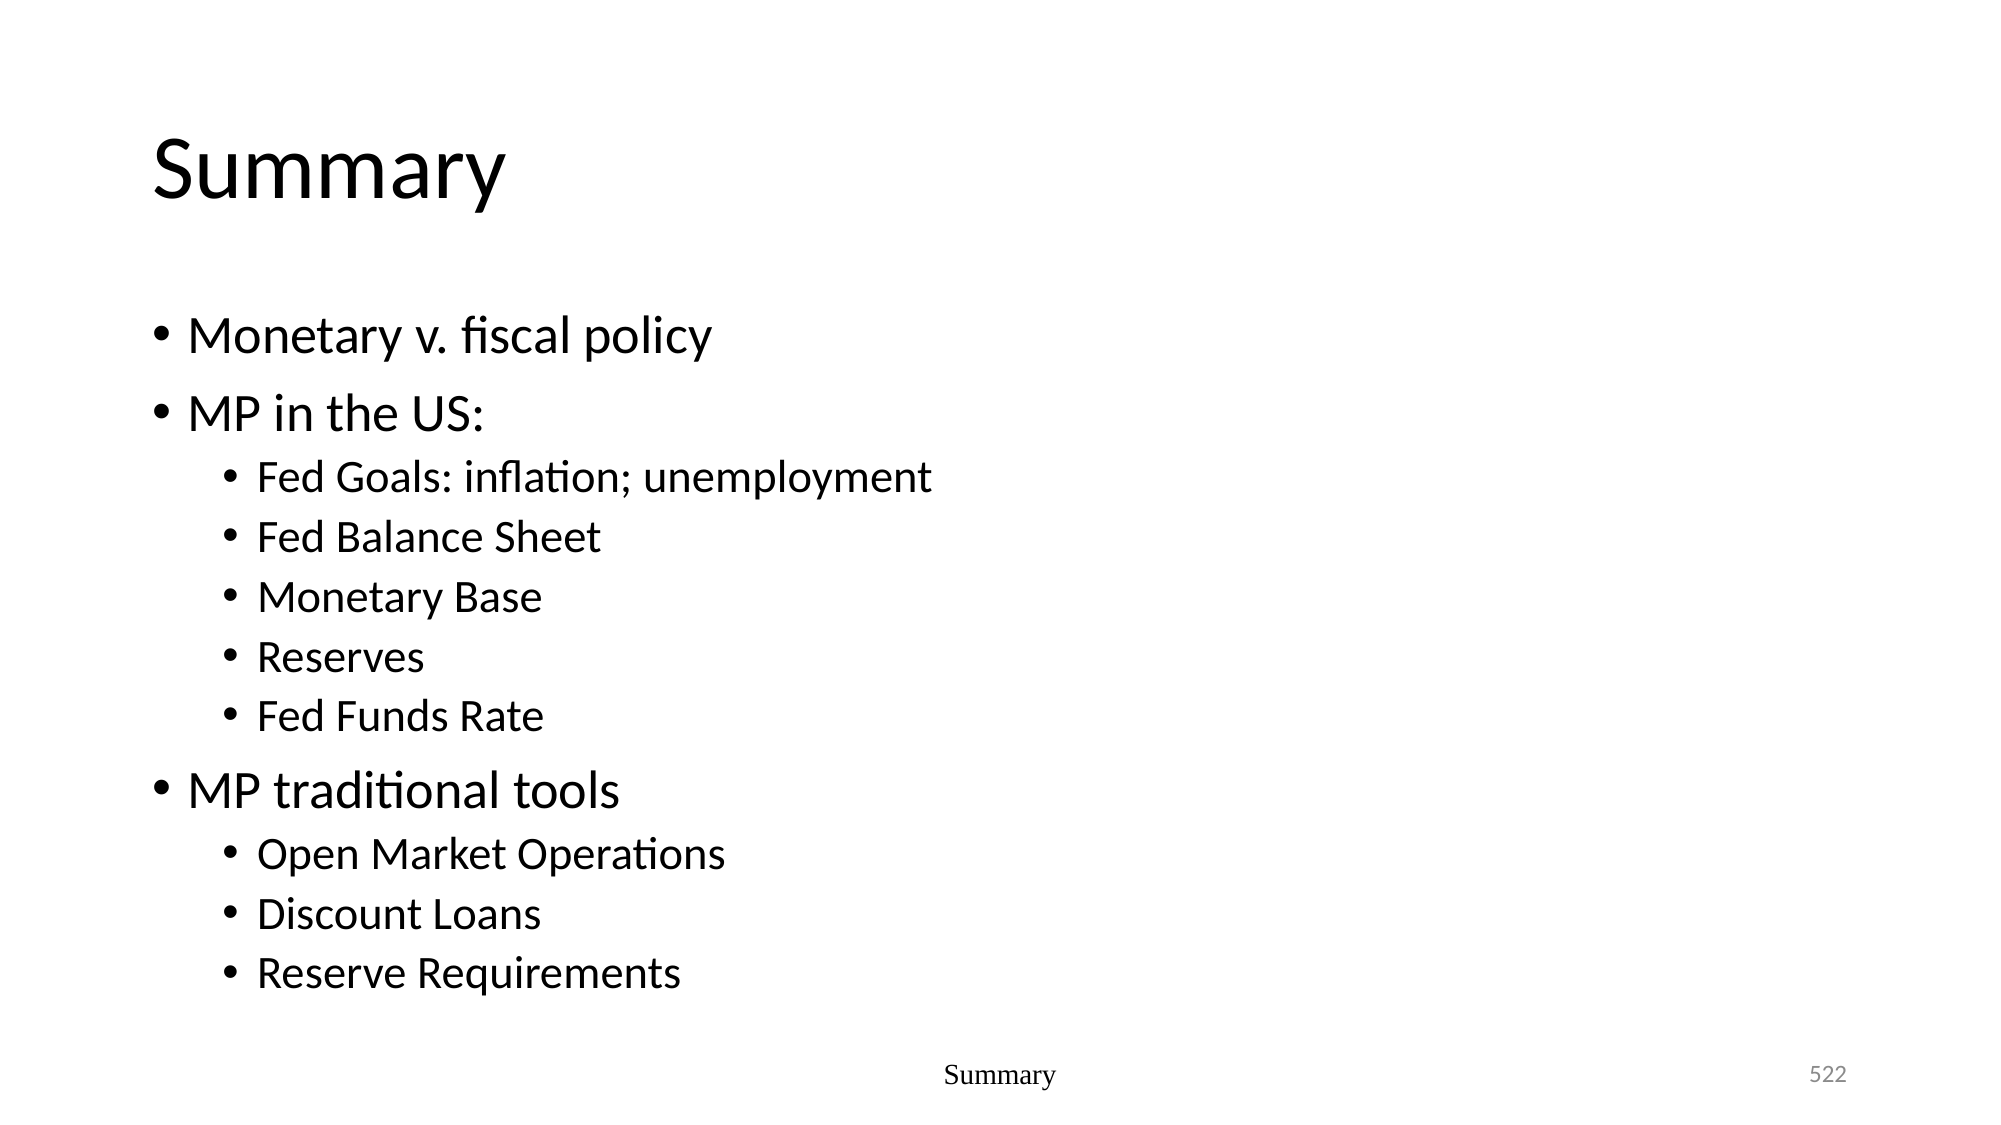

# Summary
Monetary v. fiscal policy
MP in the US:
Fed Goals: inflation; unemployment
Fed Balance Sheet
Monetary Base
Reserves
Fed Funds Rate
MP traditional tools
Open Market Operations
Discount Loans
Reserve Requirements
522
Summary